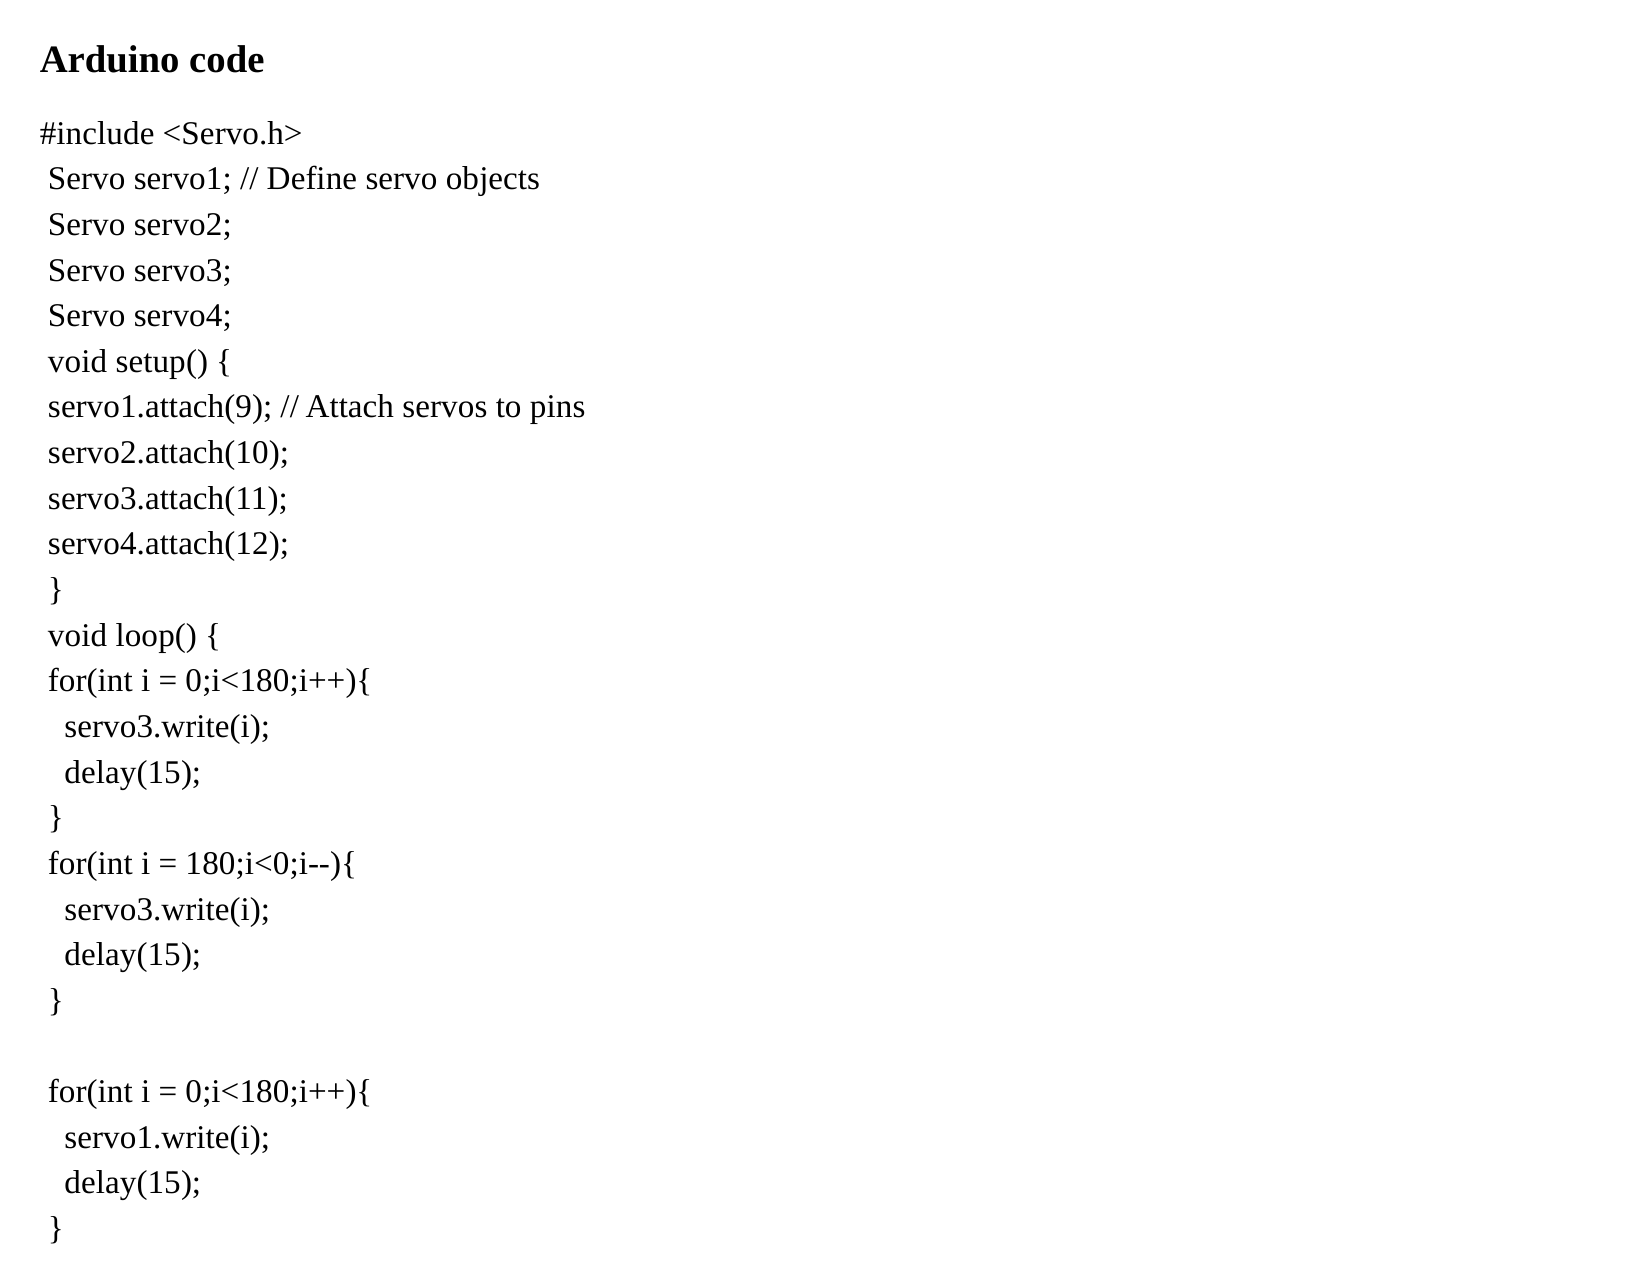

# Arduino code
#include <Servo.h>
 Servo servo1; // Define servo objects
 Servo servo2;
 Servo servo3;
 Servo servo4;
 void setup() {
 servo1.attach(9); // Attach servos to pins
 servo2.attach(10);
 servo3.attach(11);
 servo4.attach(12);
 }
 void loop() {
 for(int i = 0;i<180;i++){
   servo3.write(i);
   delay(15);
 }
 for(int i = 180;i<0;i--){
   servo3.write(i);
   delay(15);
 }
 for(int i = 0;i<180;i++){
   servo1.write(i);
   delay(15);
 }